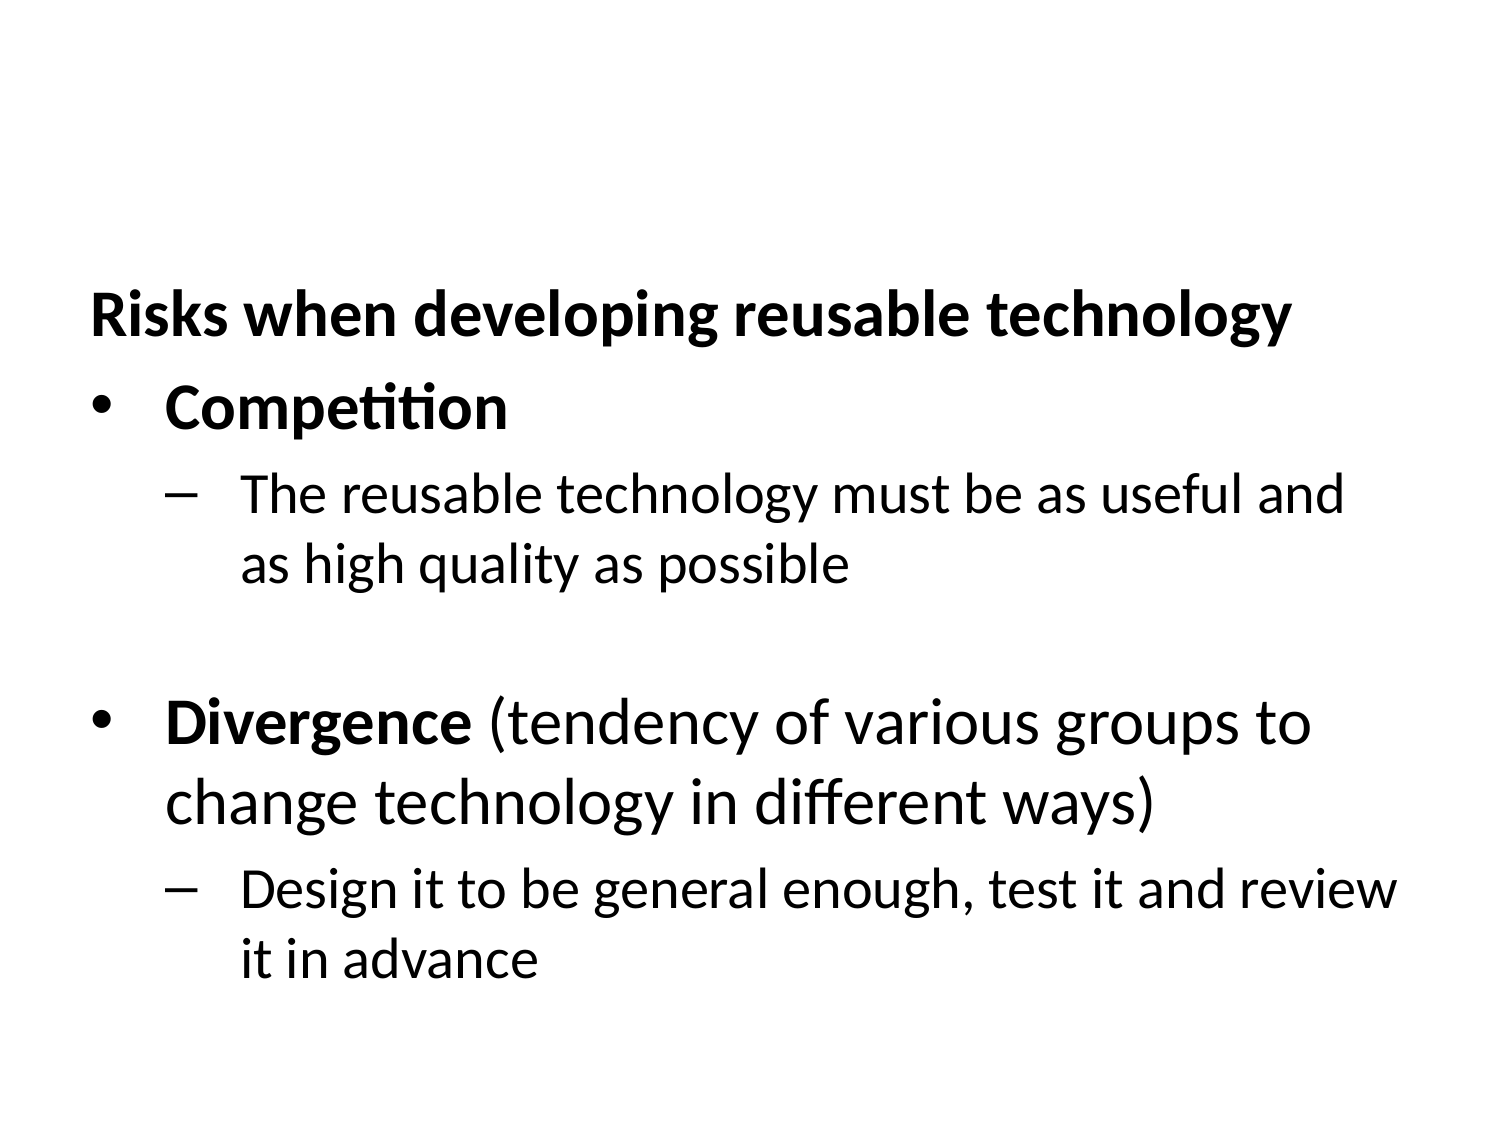

Risks when developing reusable technology
Competition
The reusable technology must be as useful and as high quality as possible
Divergence (tendency of various groups to change technology in different ways)
Design it to be general enough, test it and review it in advance